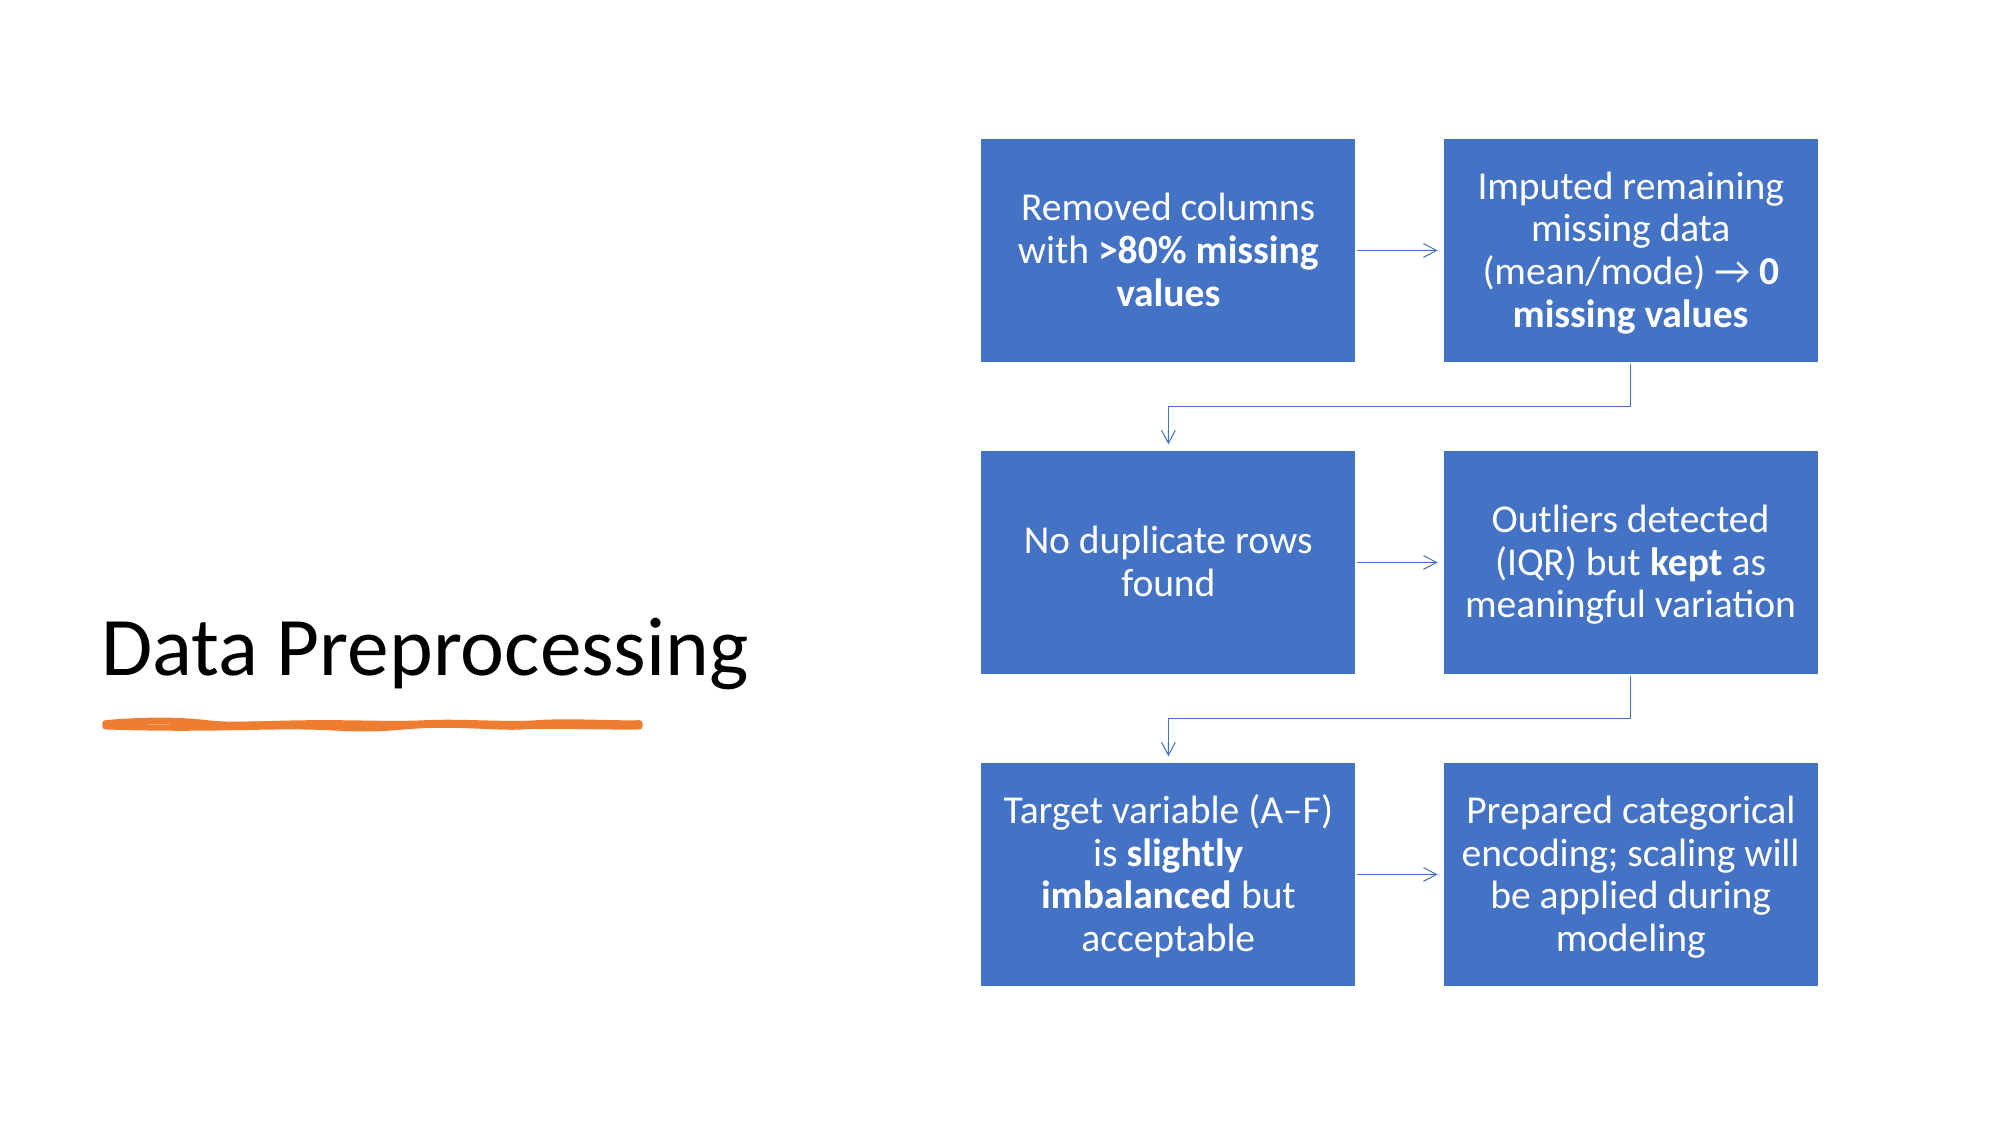

# Data Preprocessing

Removed columns with >80% missing values

Imputed remaining missing data (mean/mode) → 0 missing values

No duplicate rows found

Outliers detected (IQR) but kept as meaningful variation

Target variable (A–F) is slightly imbalanced but acceptable
Prepared categorical encoding; scaling will be applied during modeling